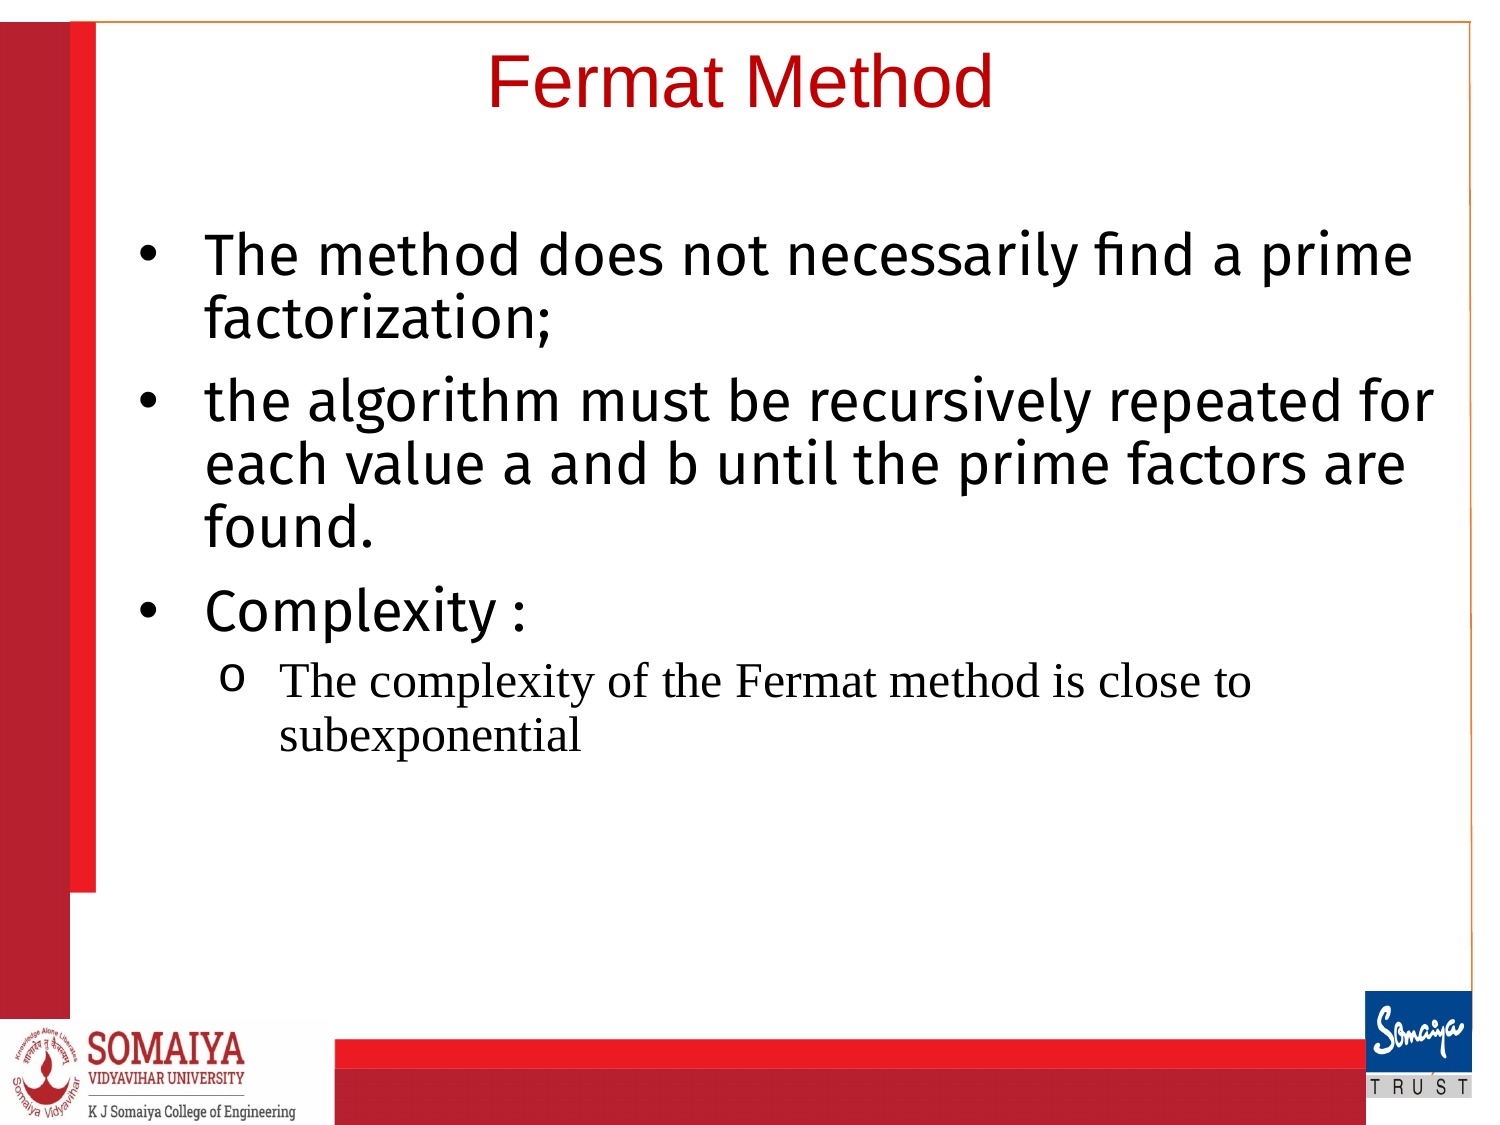

# Fermat Method
The method does not necessarily find a prime factorization;
the algorithm must be recursively repeated for each value a and b until the prime factors are found.
Complexity :
The complexity of the Fermat method is close to subexponential